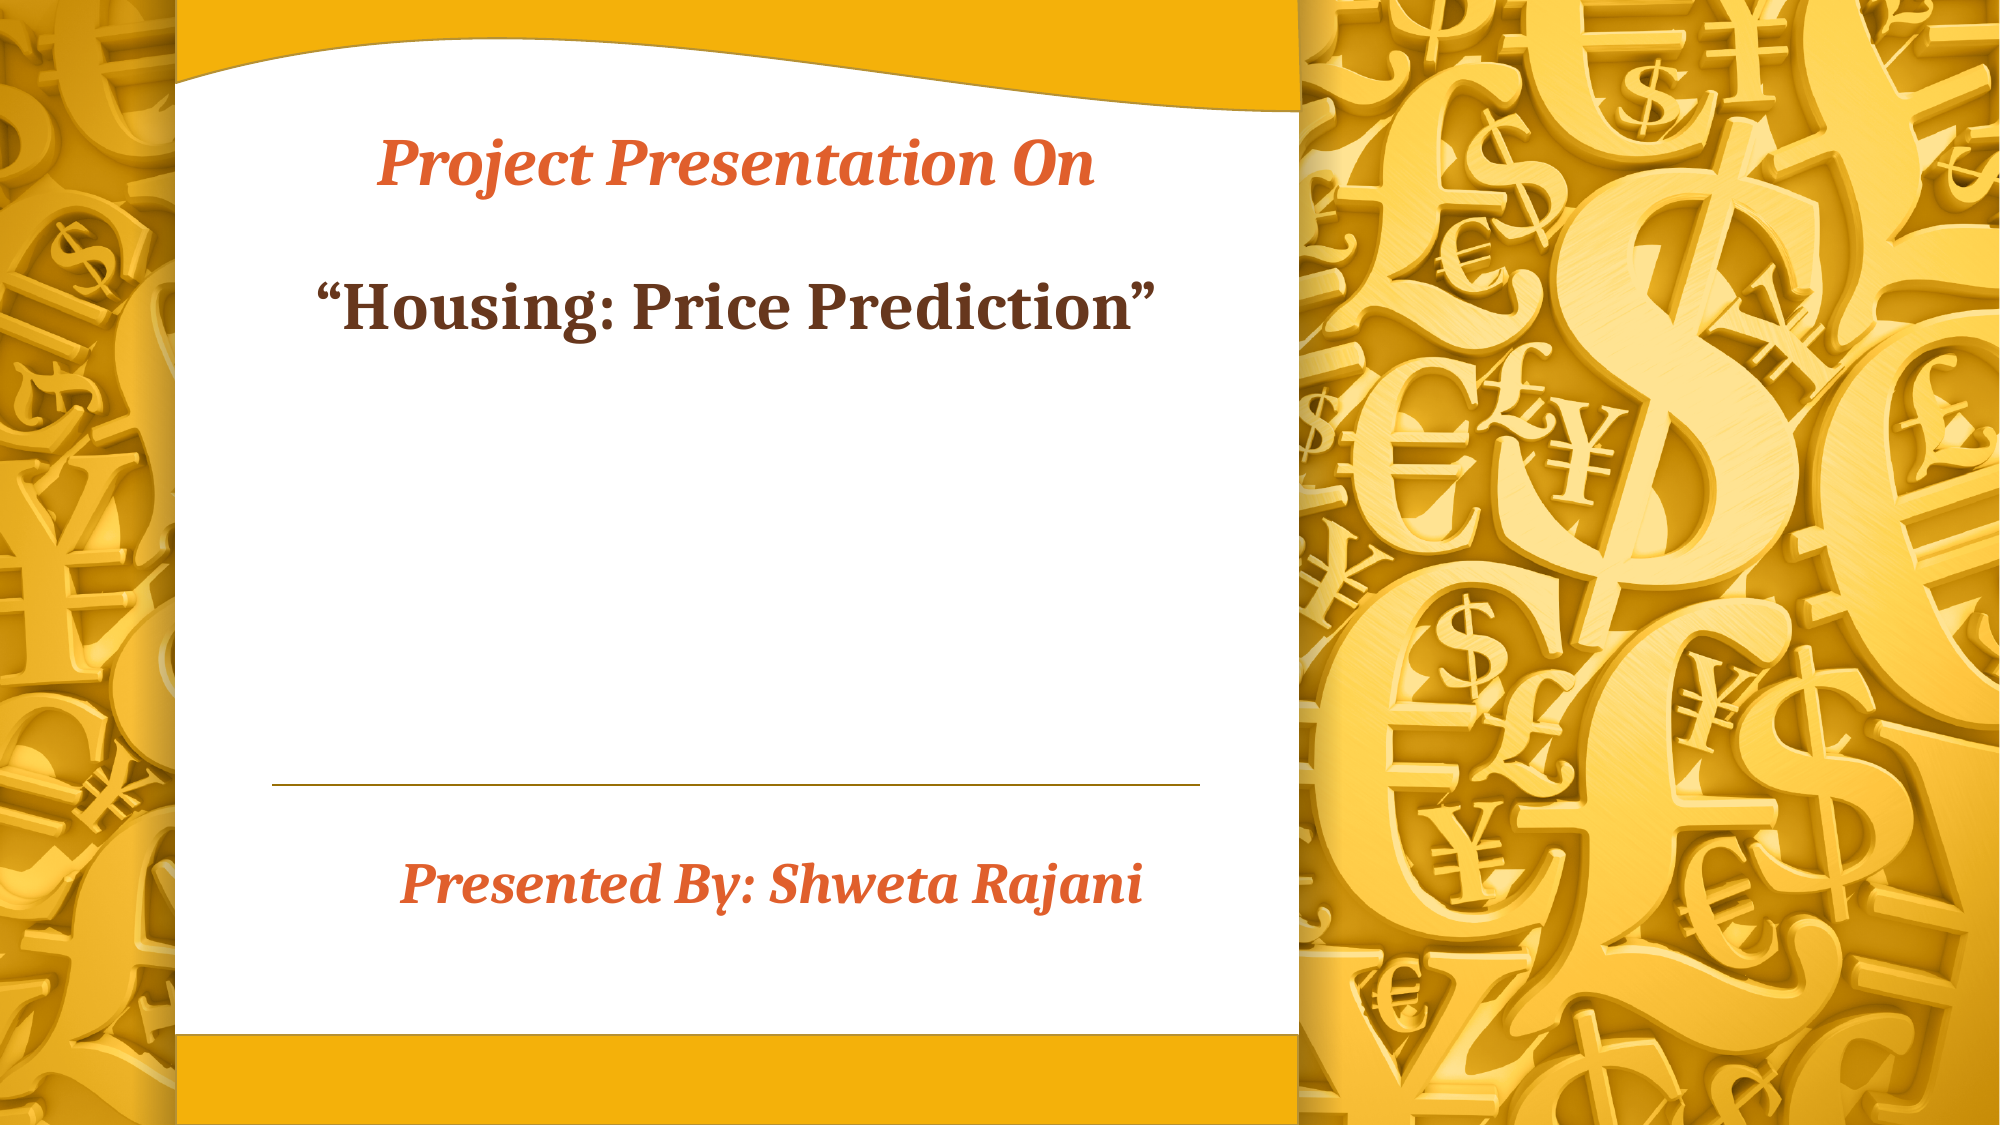

# Project Presentation On “Housing: Price Prediction”
             Presented By: Shweta Rajani